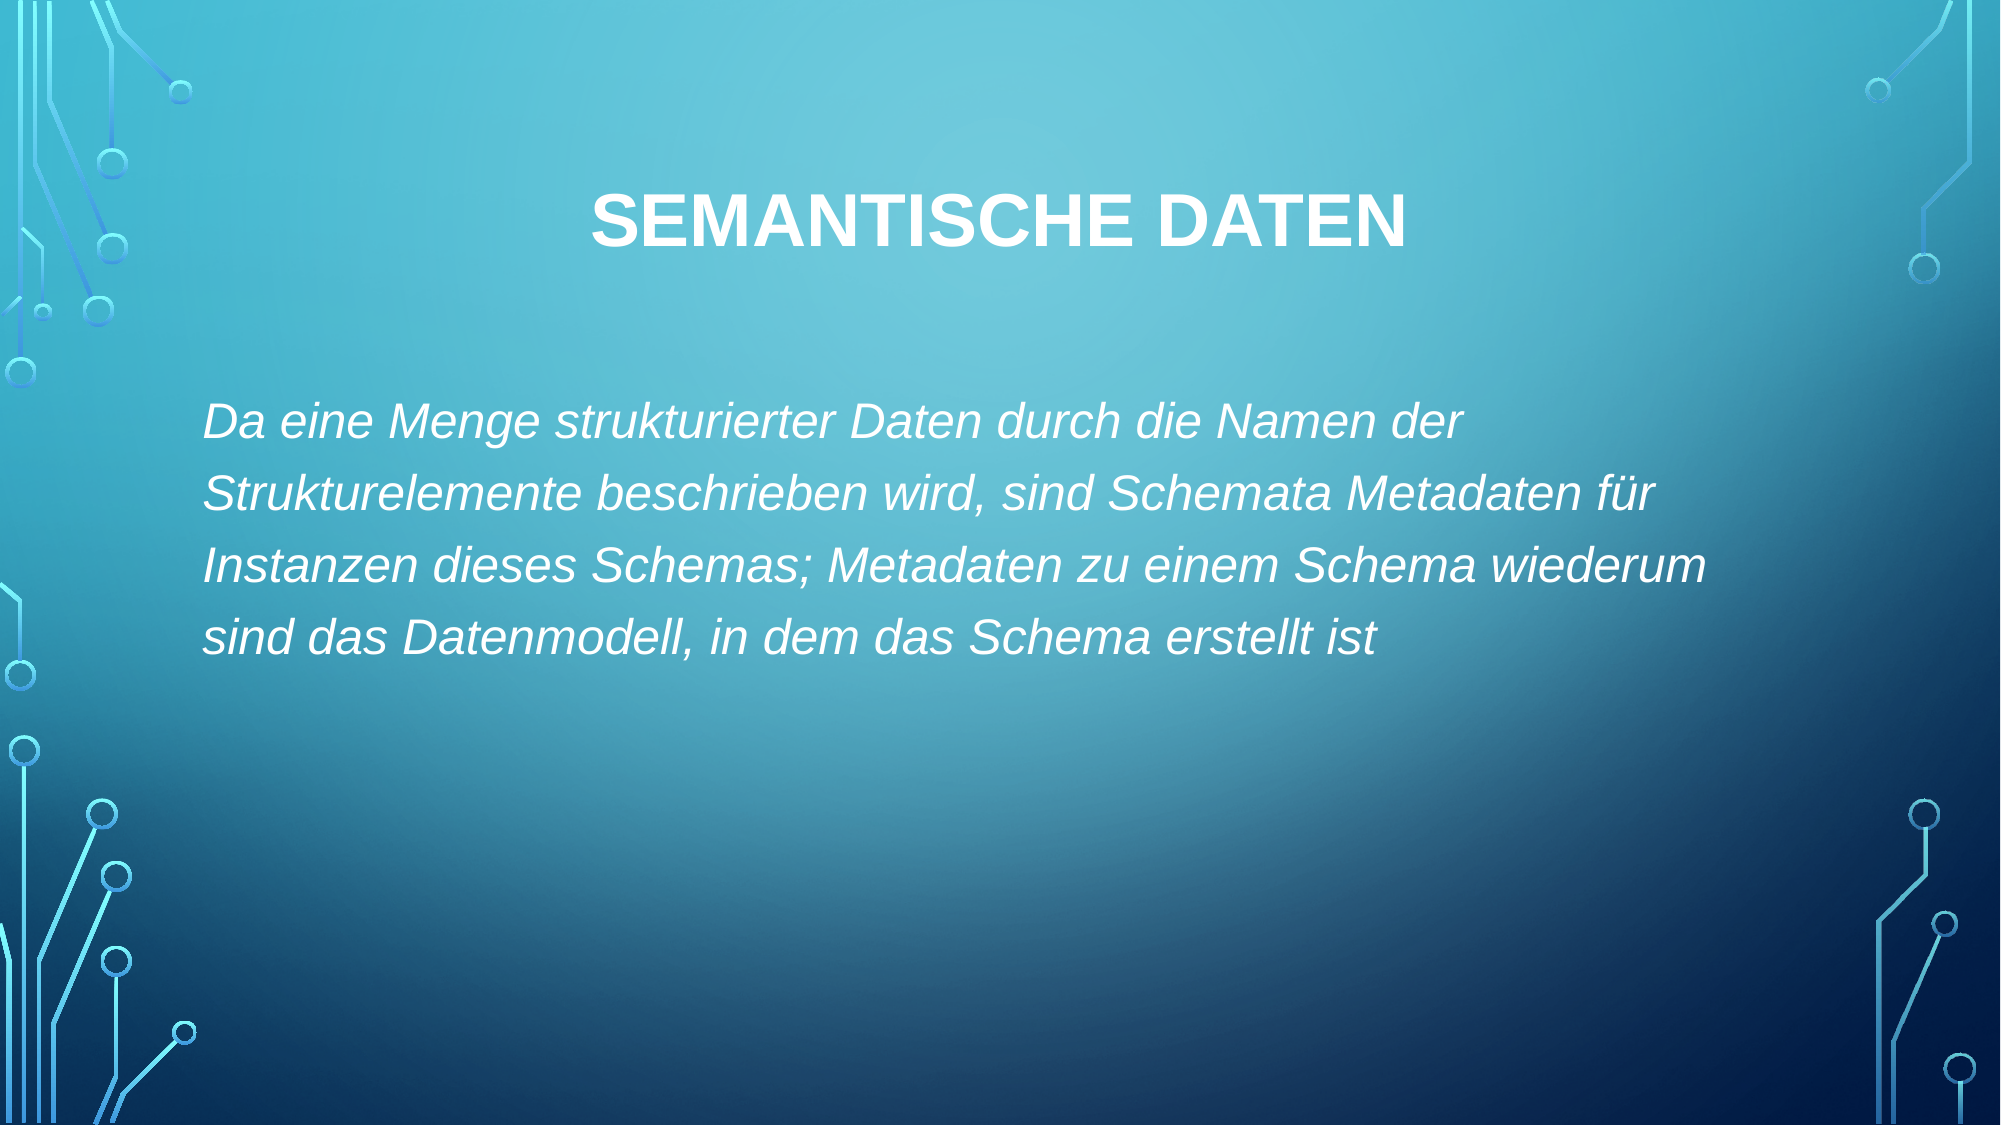

# Semantische daten
Da eine Menge strukturierter Daten durch die Namen der Strukturelemente beschrieben wird, sind Schemata Metadaten für Instanzen dieses Schemas; Metadaten zu einem Schema wiederum sind das Datenmodell, in dem das Schema erstellt ist